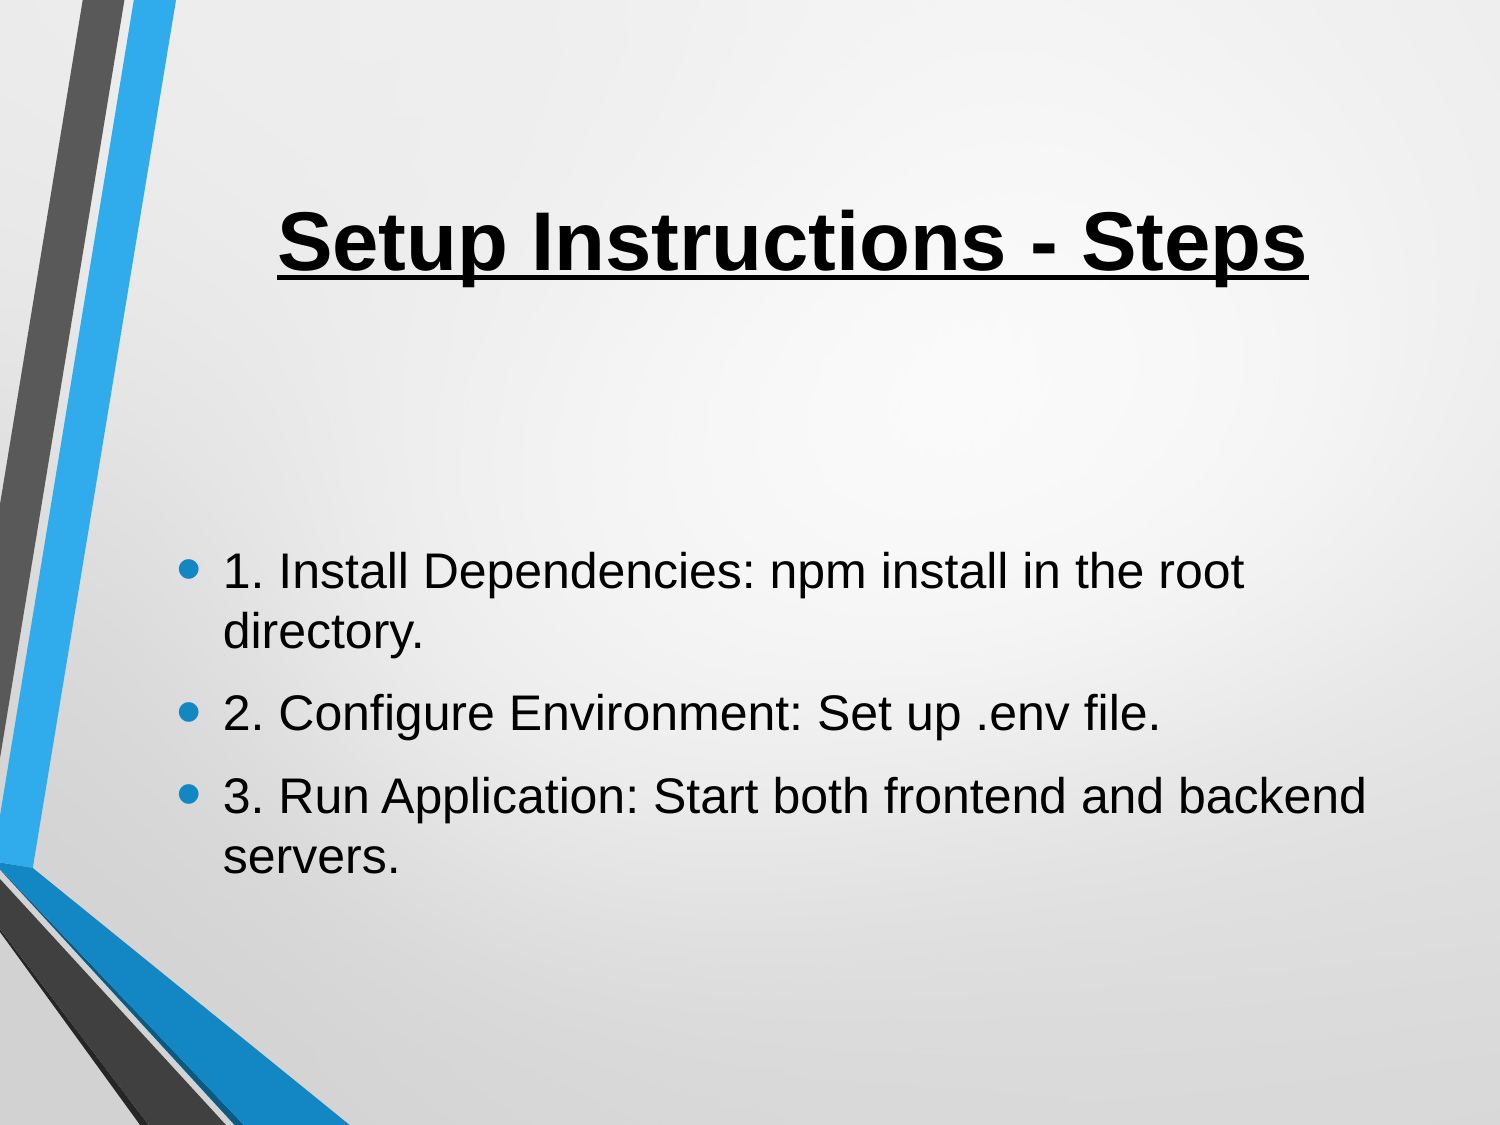

# Setup Instructions - Steps
1. Install Dependencies: npm install in the root directory.
2. Configure Environment: Set up .env file.
3. Run Application: Start both frontend and backend servers.